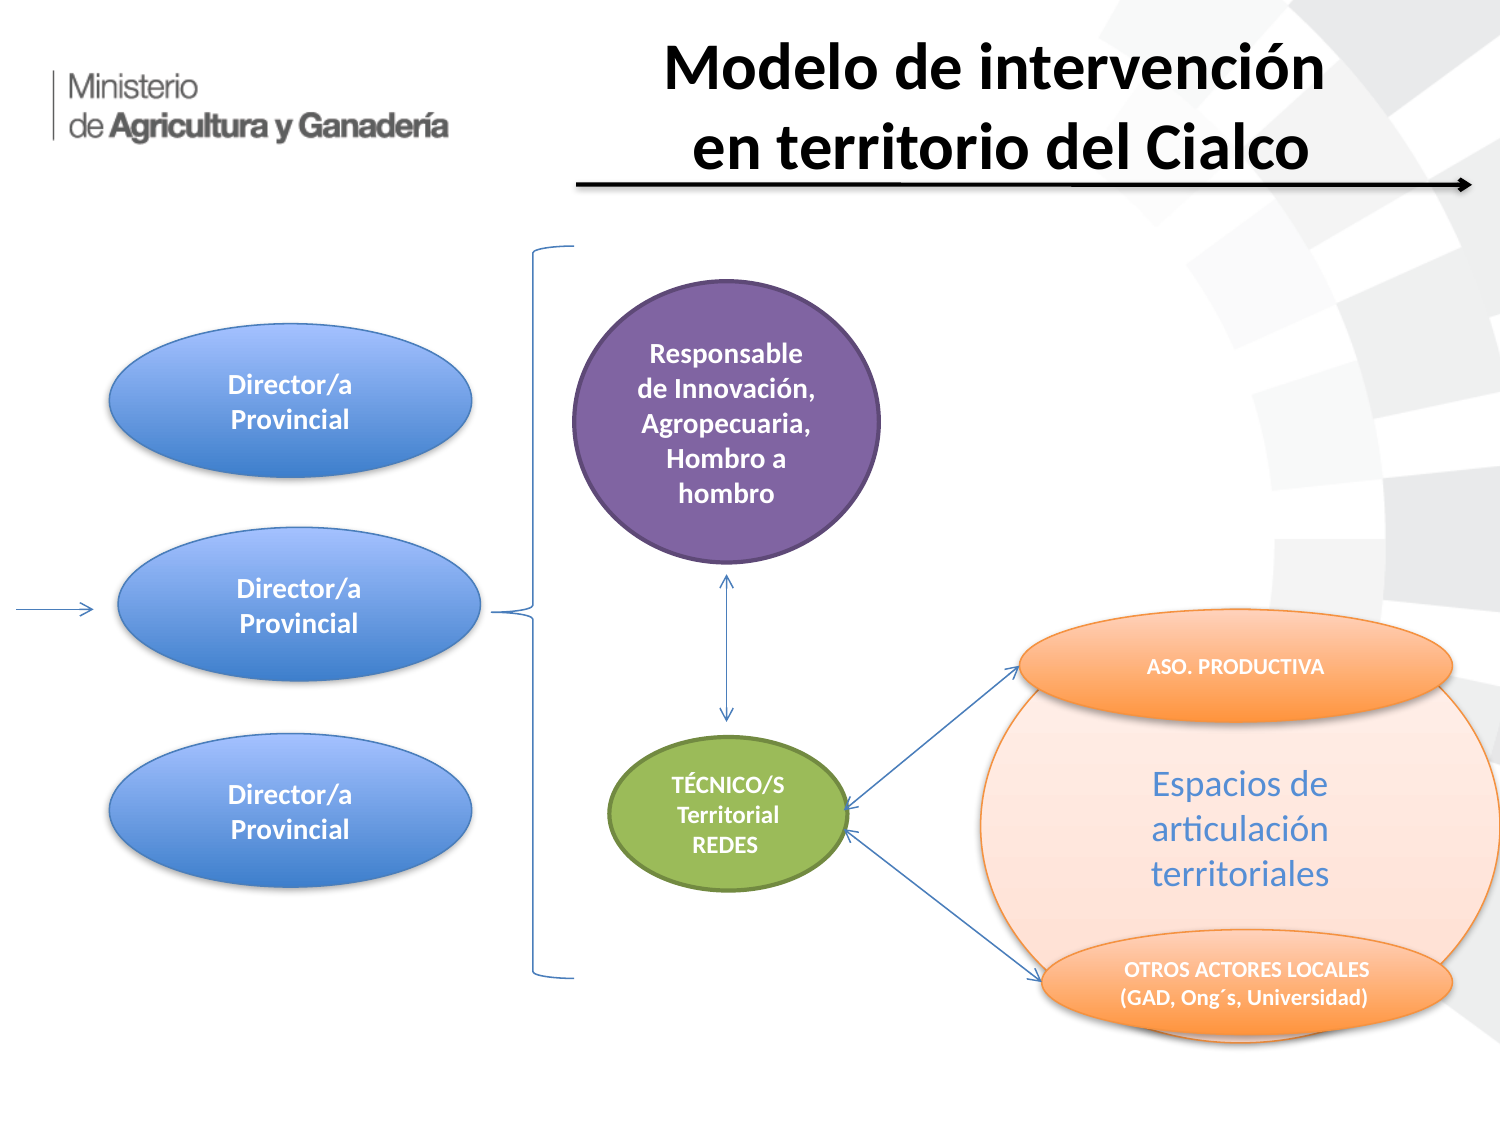

Modelo de intervención
en territorio del Cialco

Responsable de Innovación, Agropecuaria, Hombro a hombro
Director/a Provincial
Director/a Provincial

Espacios de articulación territoriales

ASO. PRODUCTIVA
Director/a Provincial
TÉCNICO/S Territorial REDES
OTROS ACTORES LOCALES (GAD, Ong´s, Universidad)